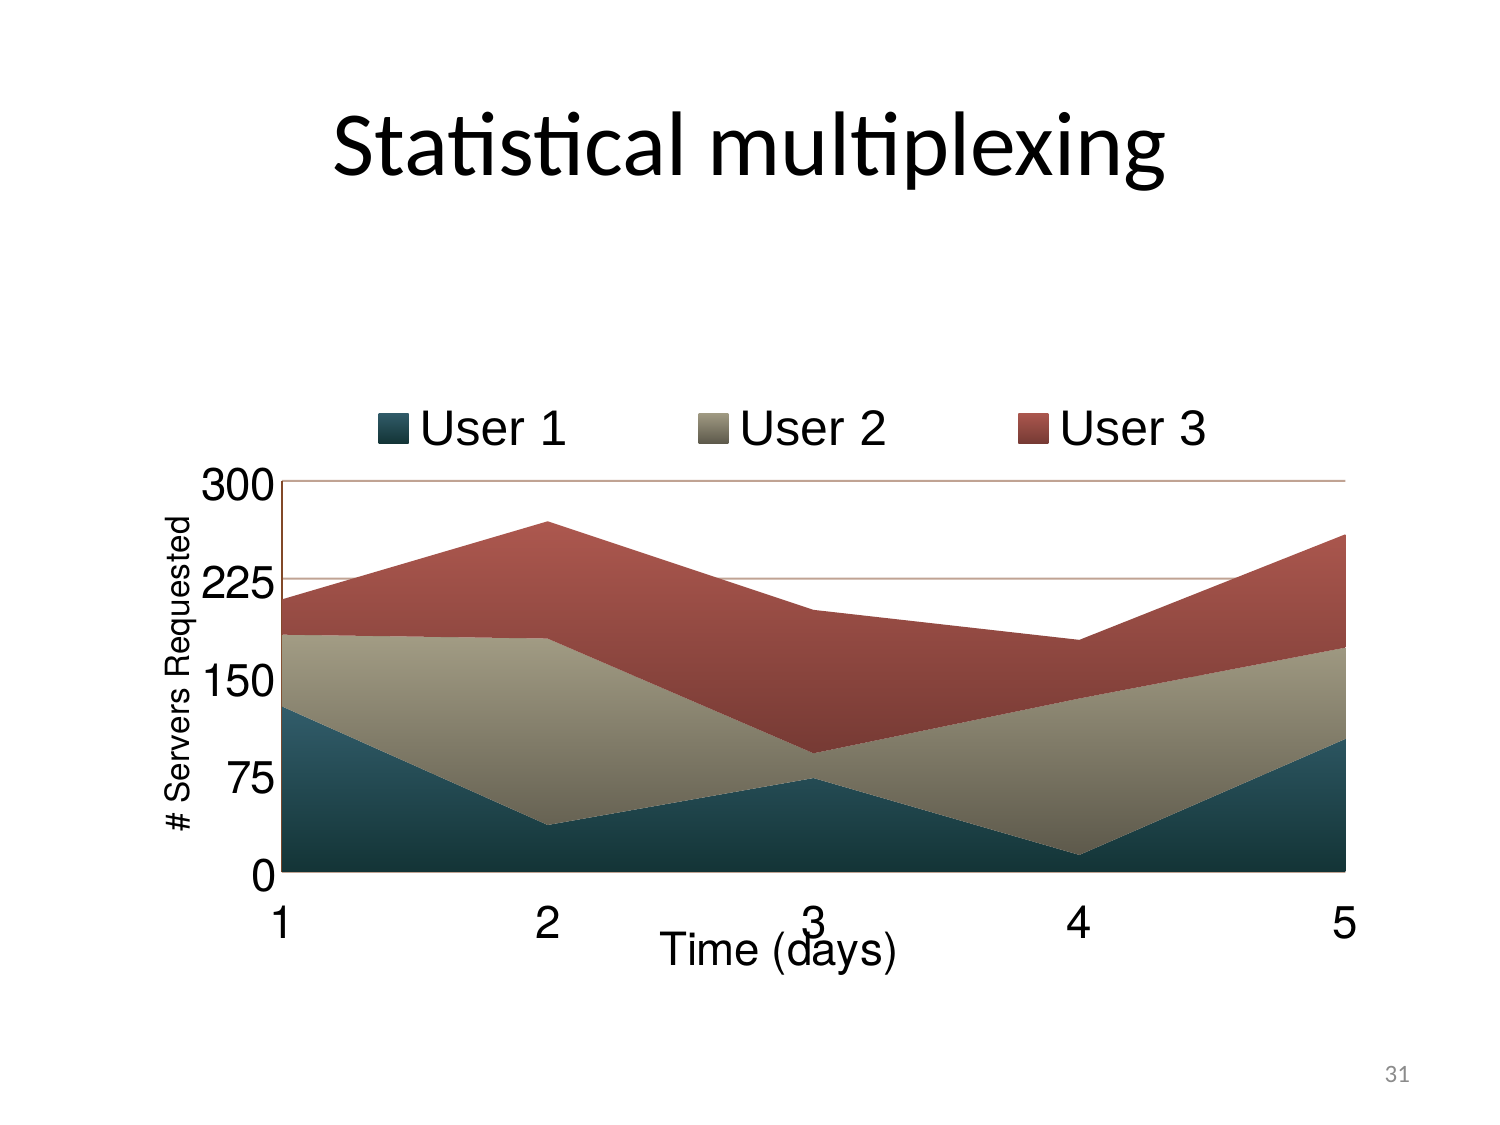

# Statistical multiplexing

### Chart

| Category | User 1 | User 2 | User 3 |
|---|---|---|---|
| 1 | 127.0 | 55.0 | 27.0 |
| 2 | 36.0 | 143.0 | 90.0 |
| 3 | 72.0 | 19.0 | 110.0 |
| 4 | 13.0 | 120.0 | 45.0 |
| 5 | 102.0 | 70.0 | 87.0 |
31